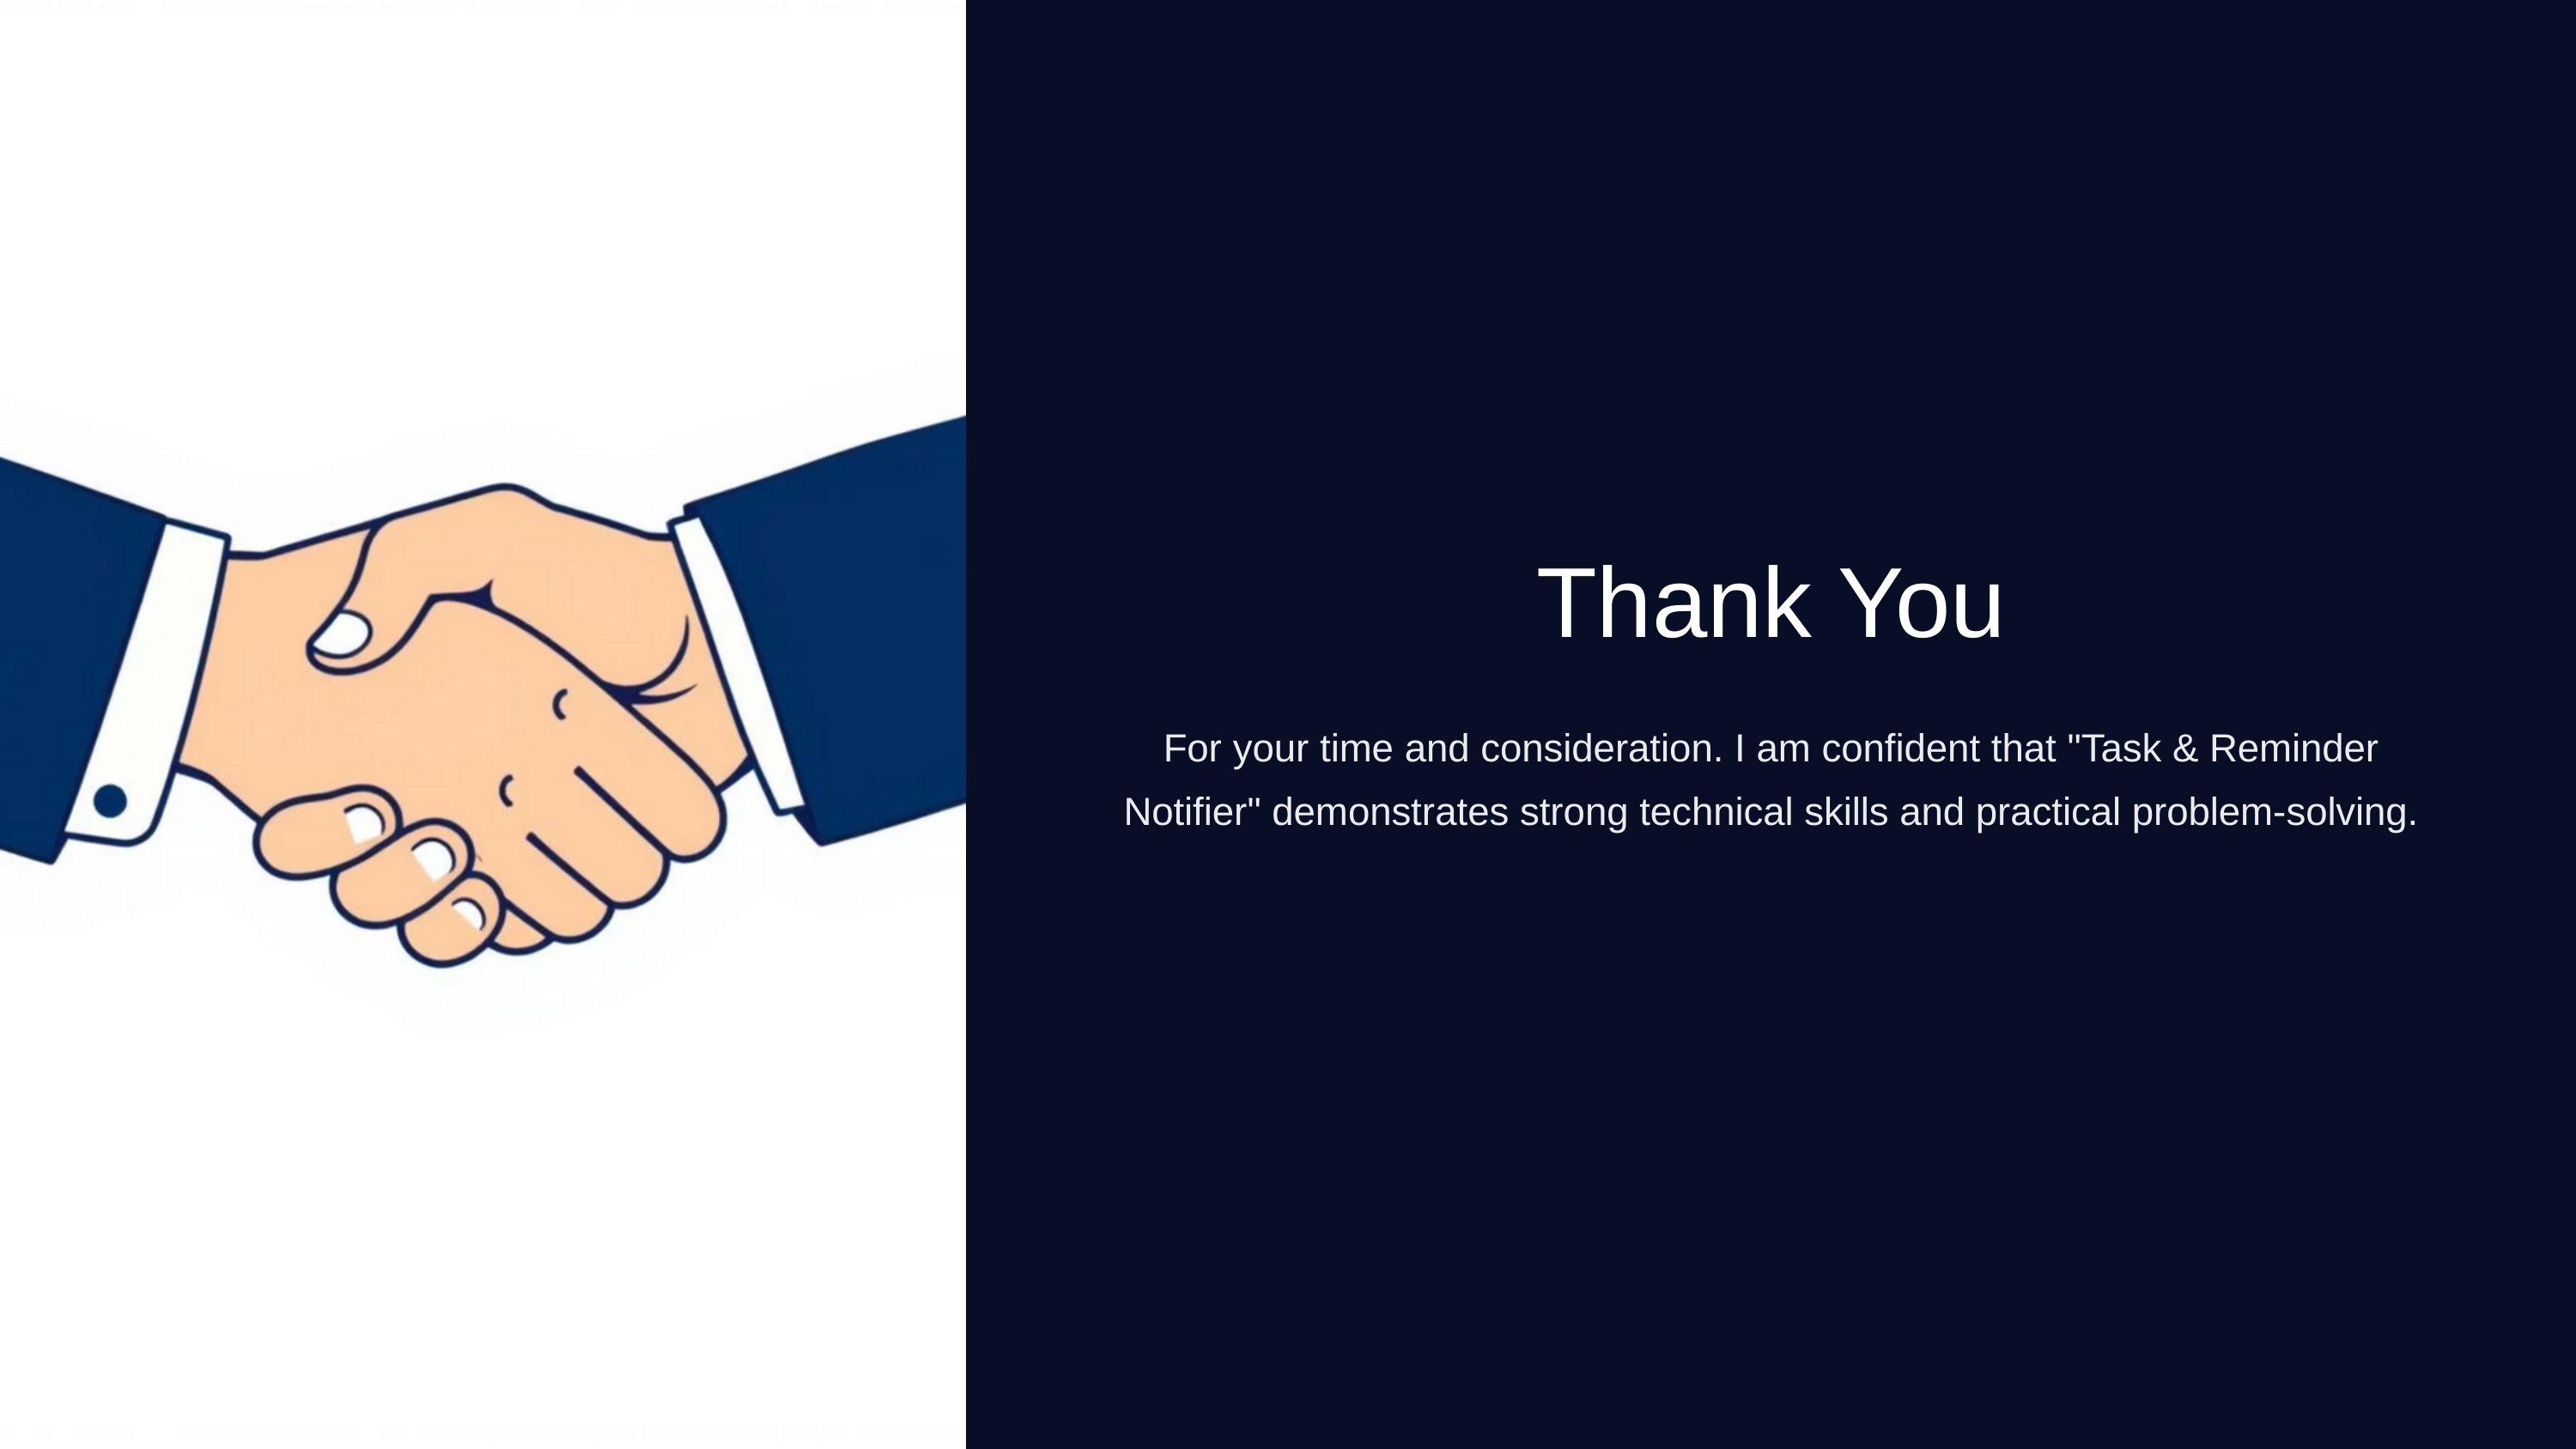

Thank You
For your time and consideration. I am confident that "Task & Reminder Notifier" demonstrates strong technical skills and practical problem-solving.